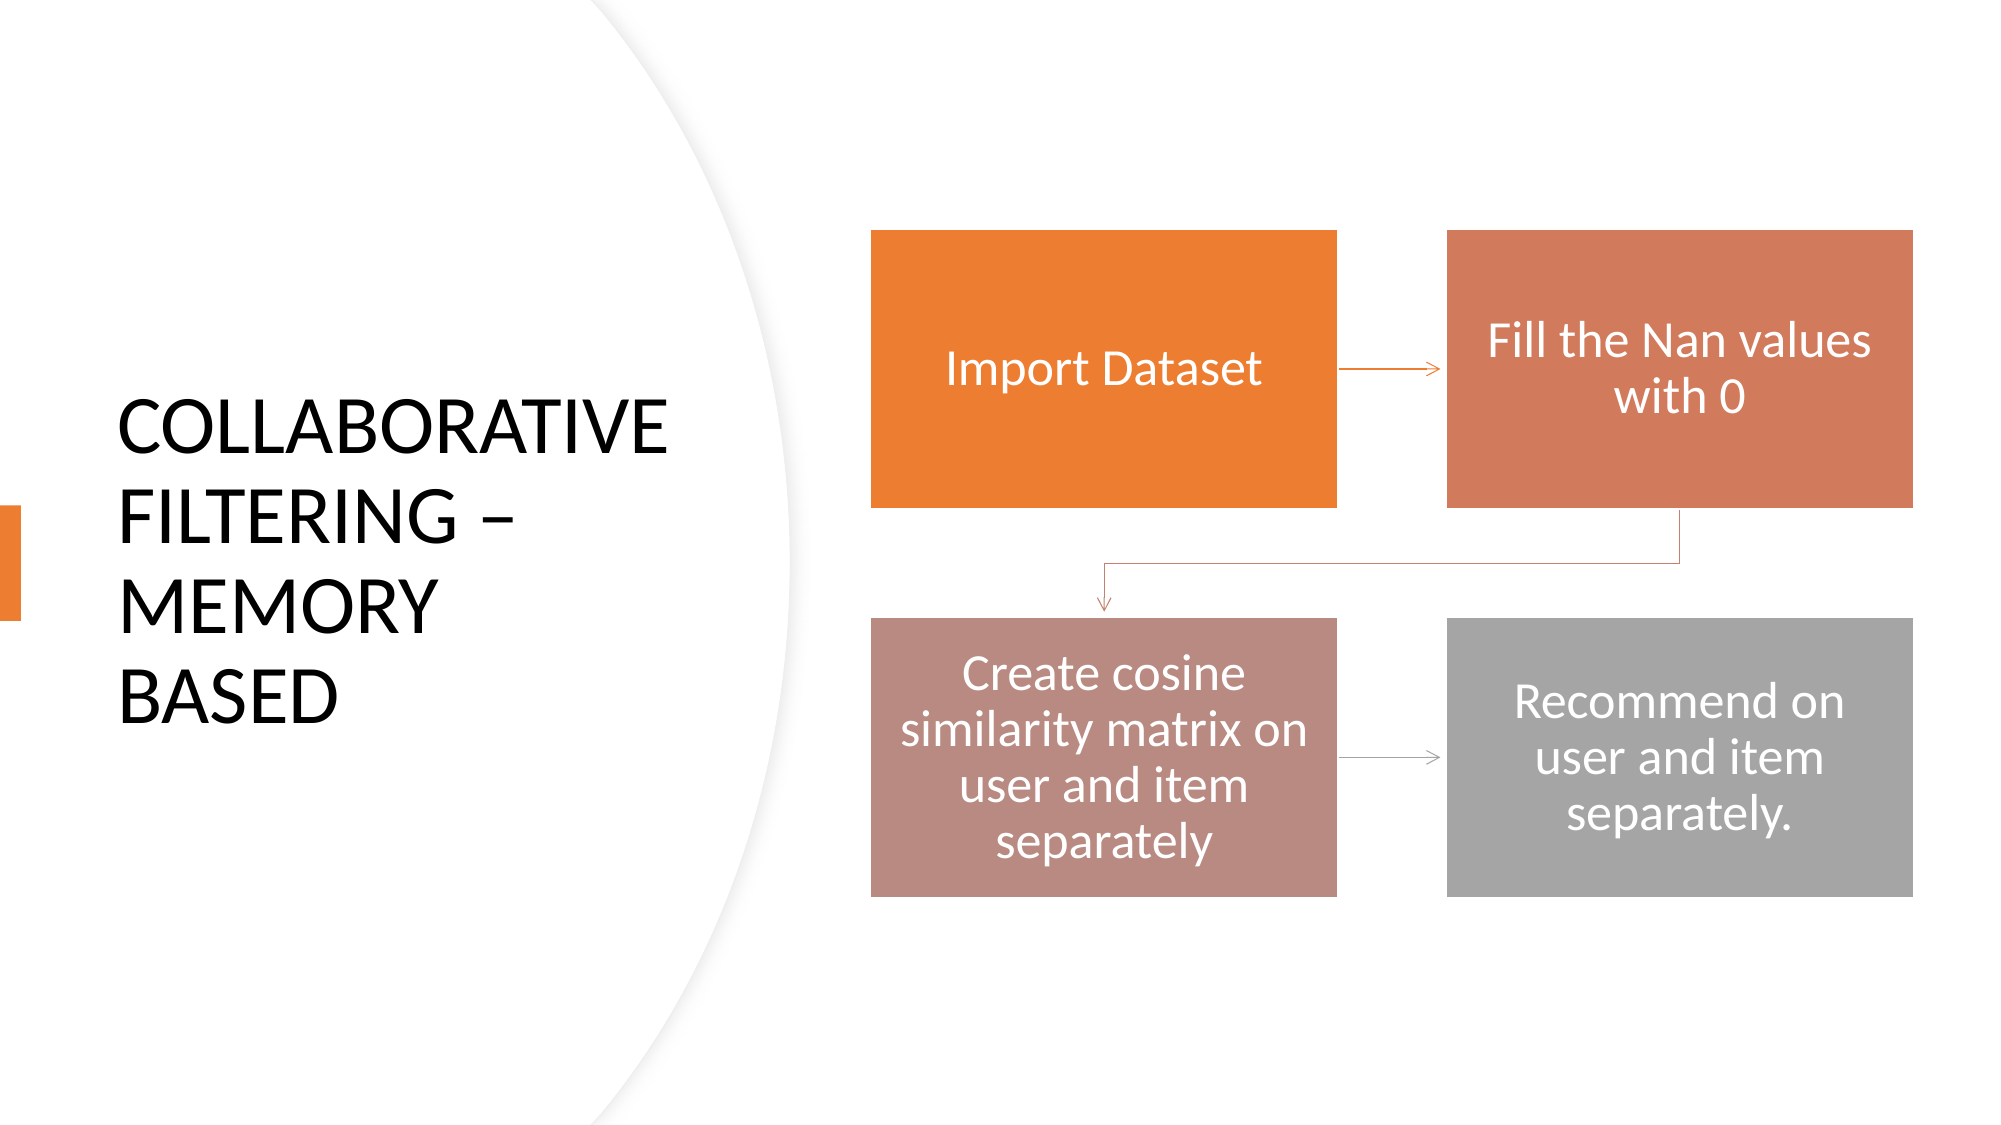

Import Dataset

Fill the Nan values with 0

Create cosine similarity matrix on user and item separately
Recommend on user and item separately.
# COLLABORATIVE FILTERING – MEMORY BASED